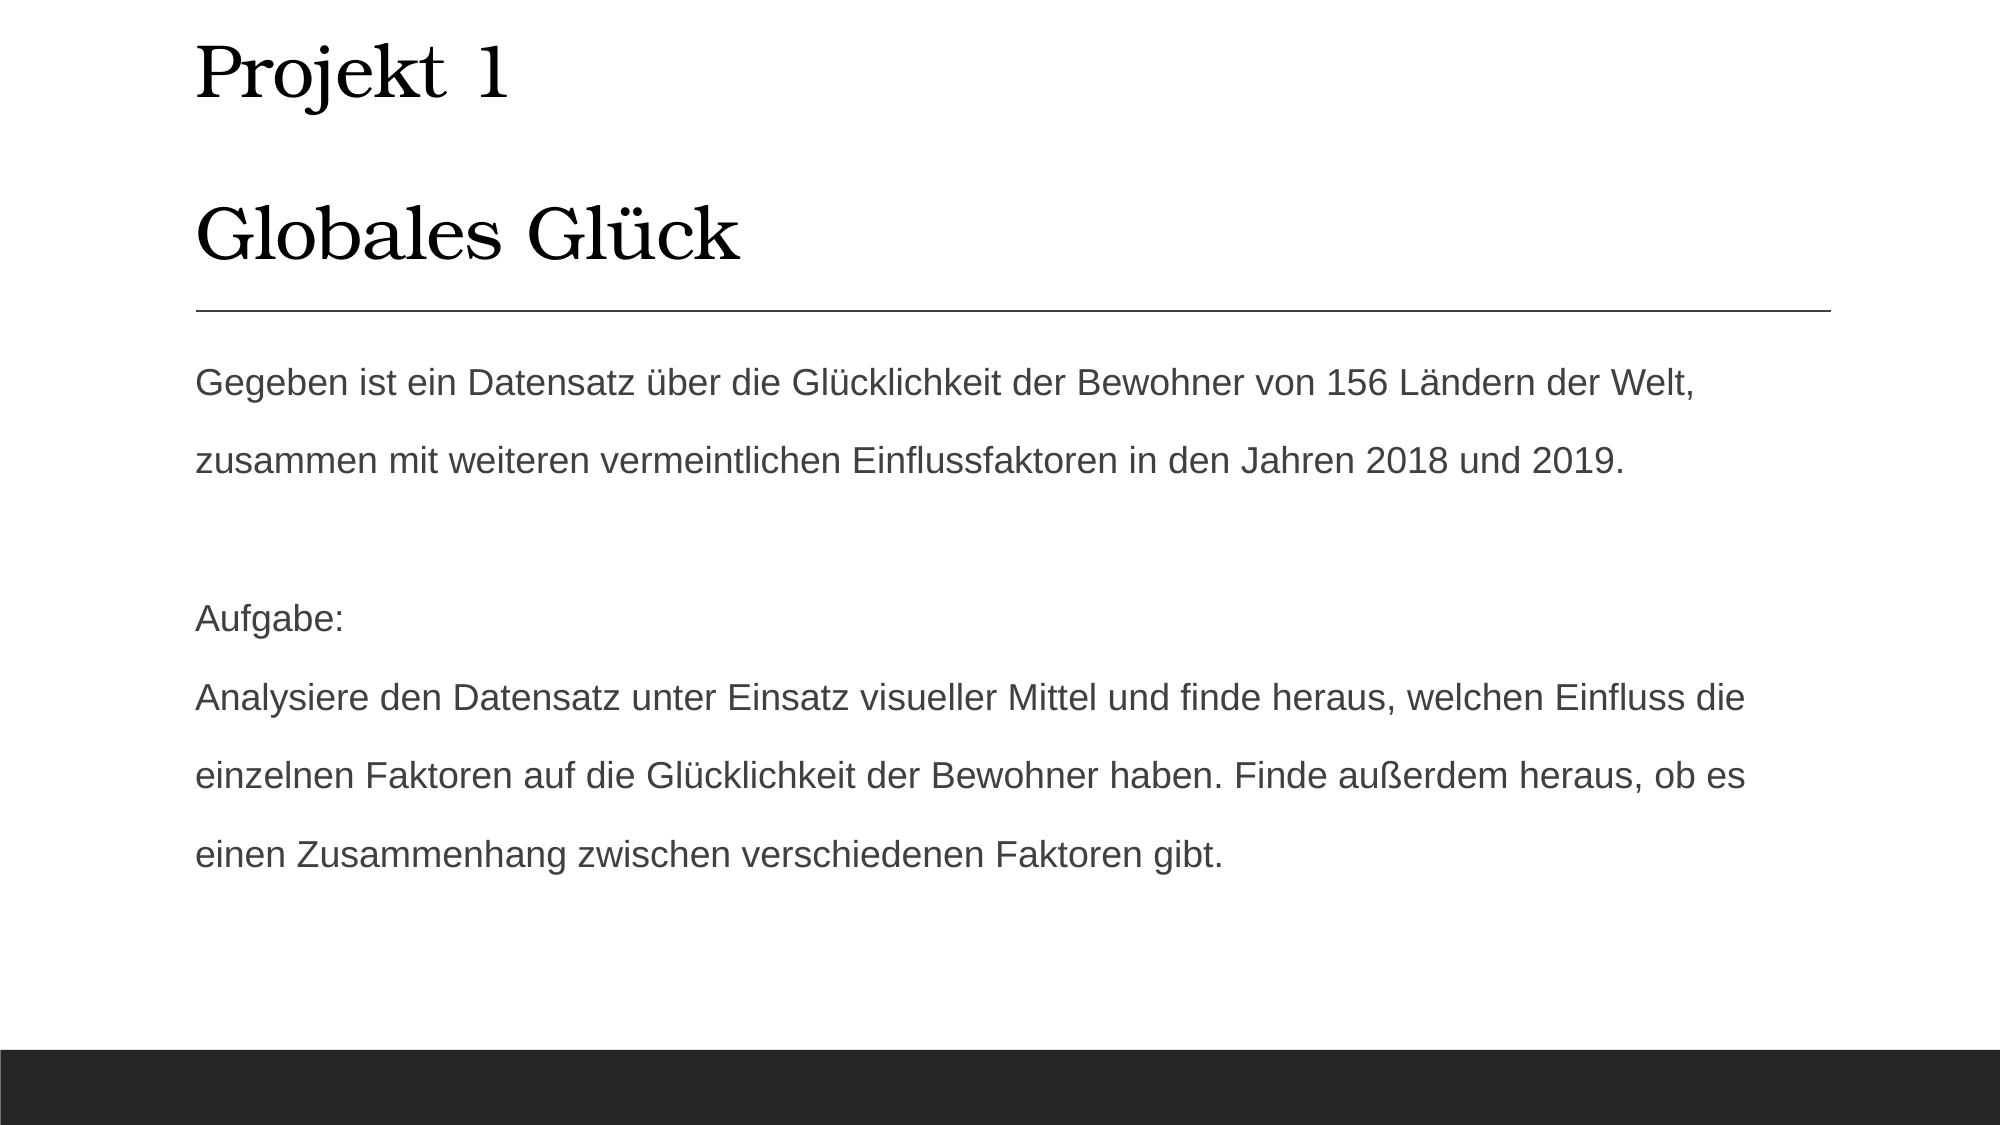

Projekt 1
Globales Glück
#

Gegeben ist ein Datensatz über die Glücklichkeit der Bewohner von 156 Ländern der Welt,
zusammen mit weiteren vermeintlichen Einflussfaktoren in den Jahren 2018 und 2019.

Aufgabe:
Analysiere den Datensatz unter Einsatz visueller Mittel und finde heraus, welchen Einfluss die
einzelnen Faktoren auf die Glücklichkeit der Bewohner haben. Finde außerdem heraus, ob es
einen Zusammenhang zwischen verschiedenen Faktoren gibt.